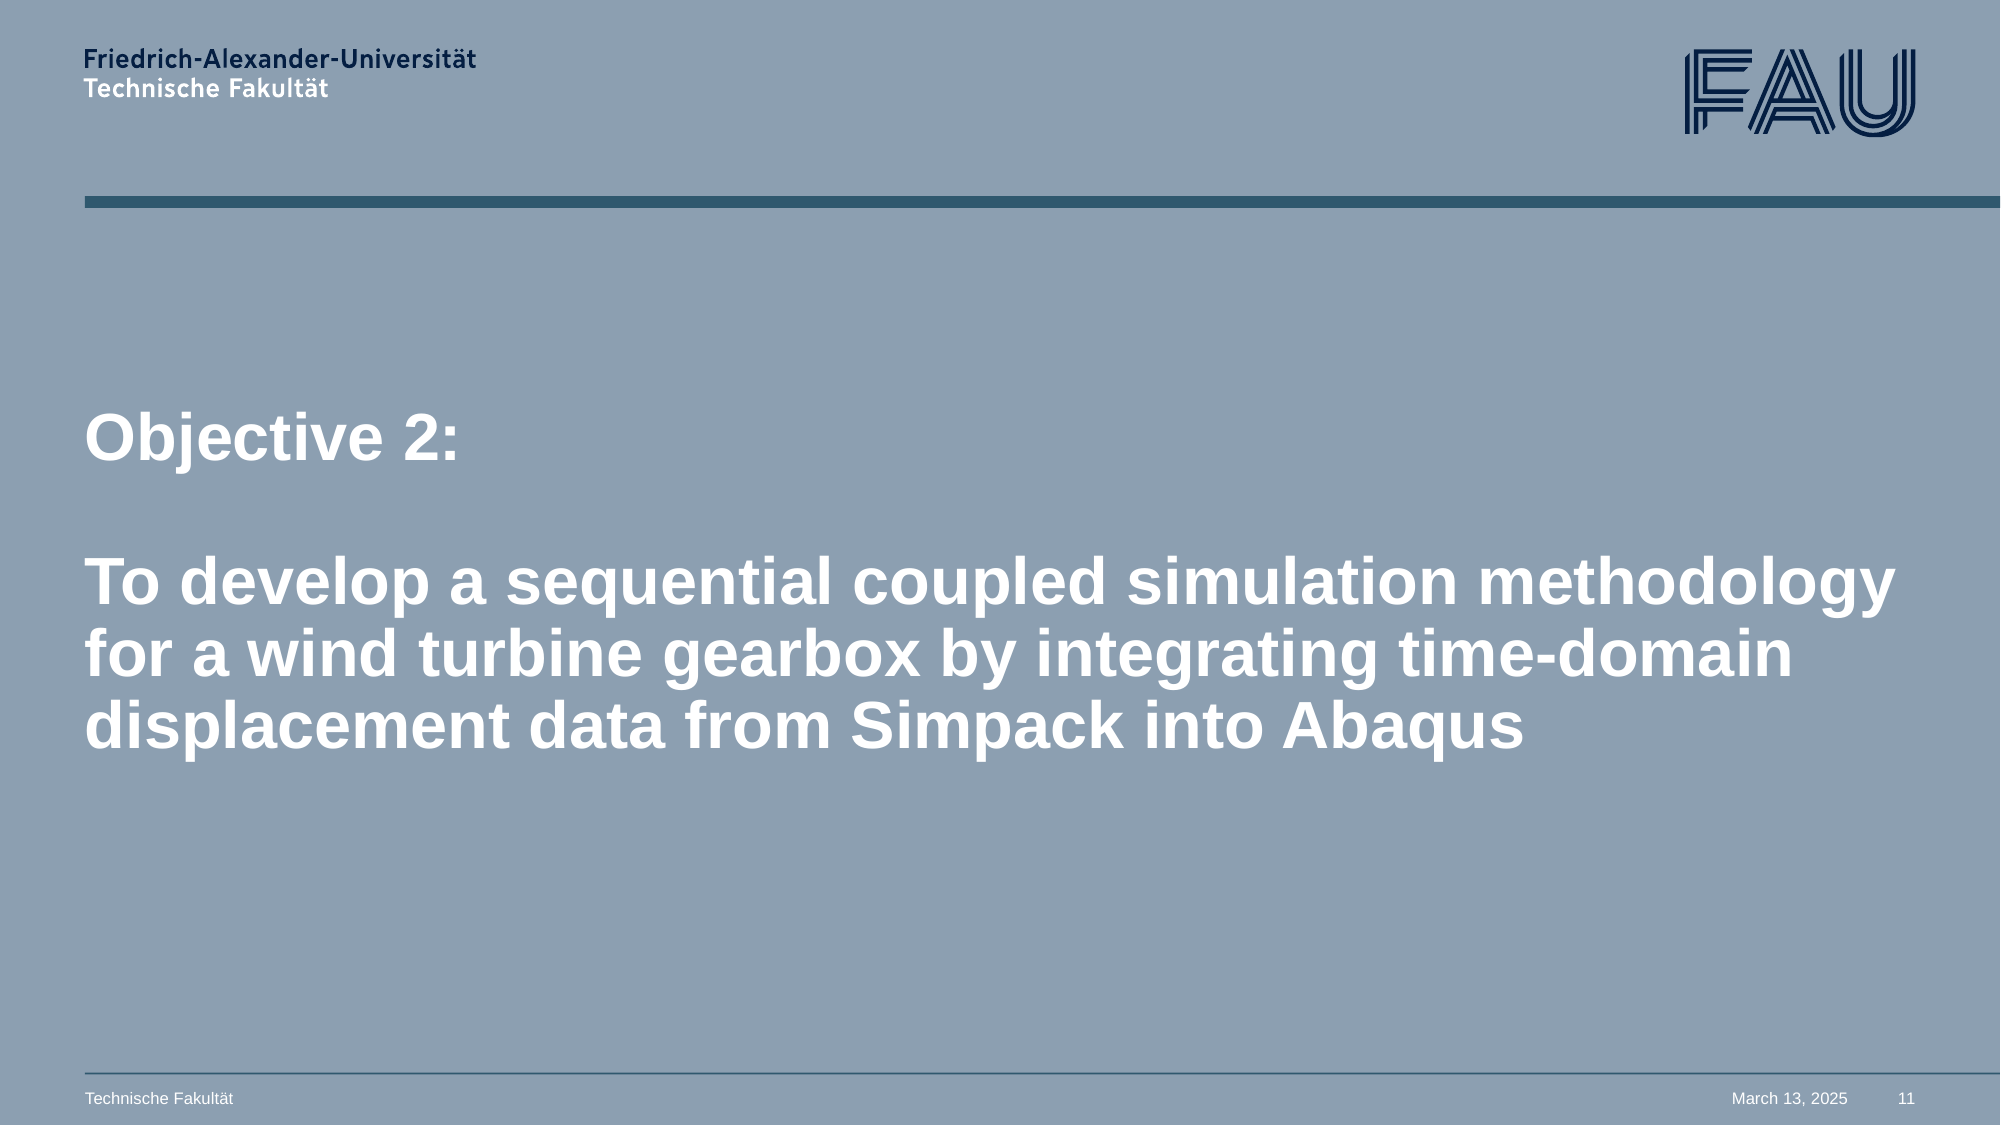

# Objective 2: To develop a sequential coupled simulation methodology for a wind turbine gearbox by integrating time-domain displacement data from Simpack into Abaqus
Technische Fakultät
March 13, 2025
11